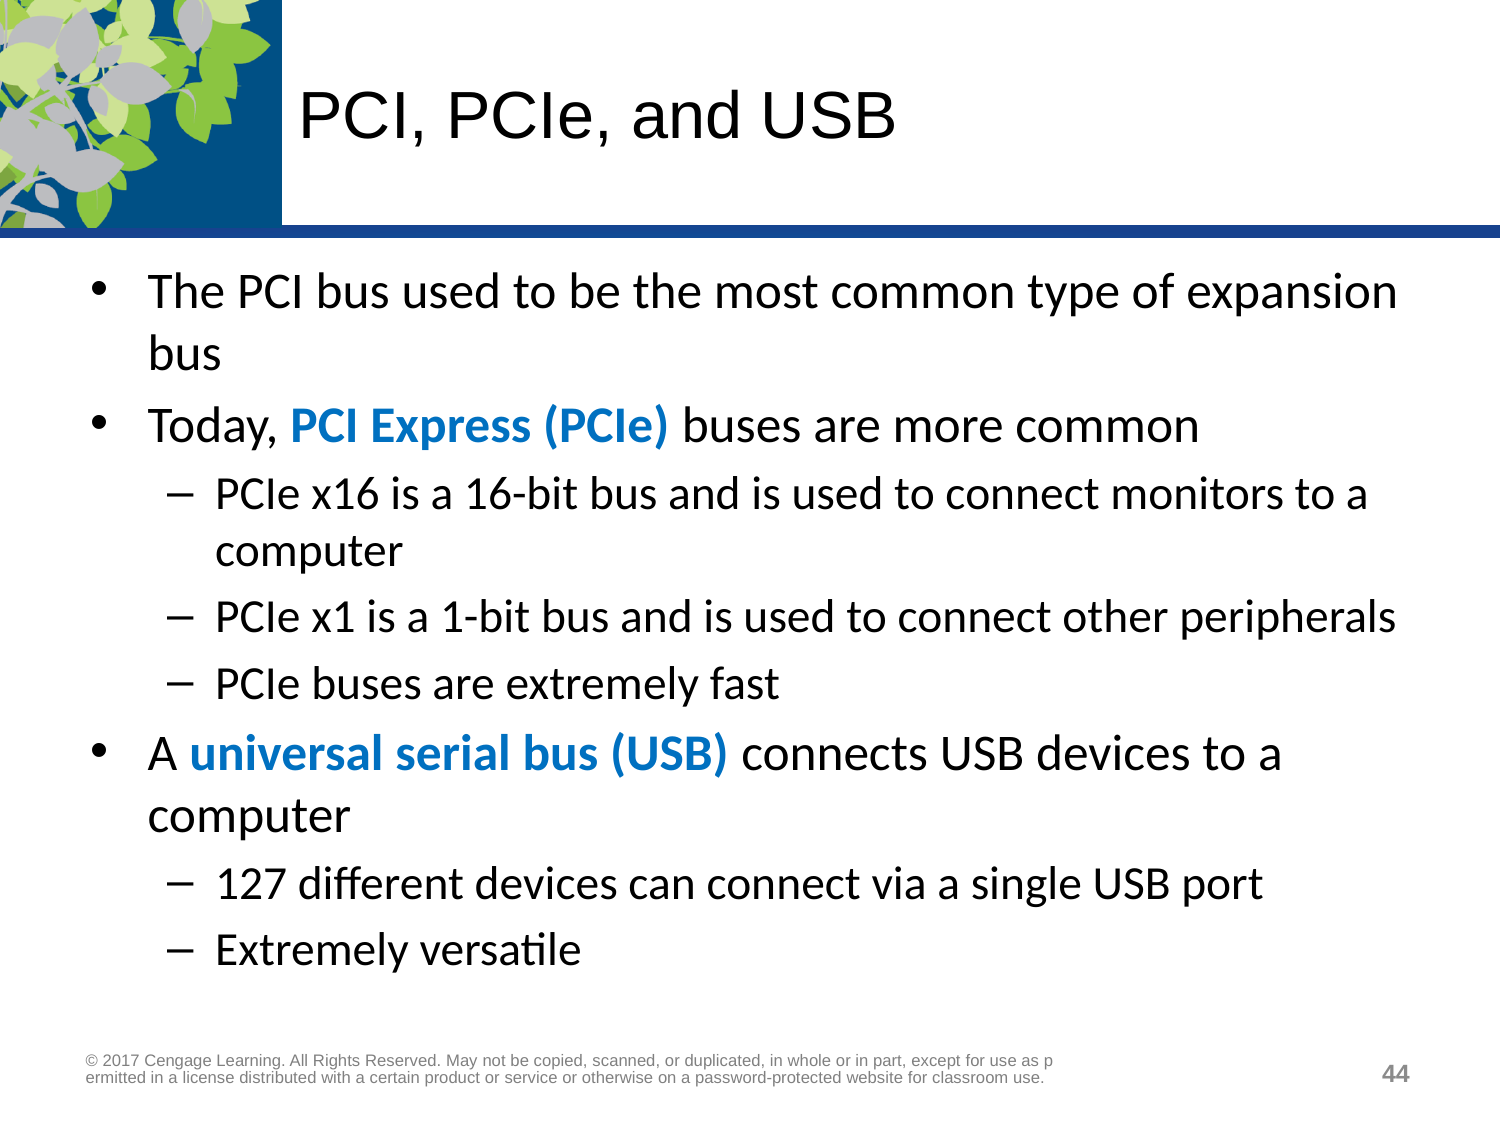

# PCI, PCIe, and USB
The PCI bus used to be the most common type of expansion bus
Today, PCI Express (PCIe) buses are more common
PCIe x16 is a 16-bit bus and is used to connect monitors to a computer
PCIe x1 is a 1-bit bus and is used to connect other peripherals
PCIe buses are extremely fast
A universal serial bus (USB) connects USB devices to a computer
127 different devices can connect via a single USB port
Extremely versatile
© 2017 Cengage Learning. All Rights Reserved. May not be copied, scanned, or duplicated, in whole or in part, except for use as permitted in a license distributed with a certain product or service or otherwise on a password-protected website for classroom use.
44